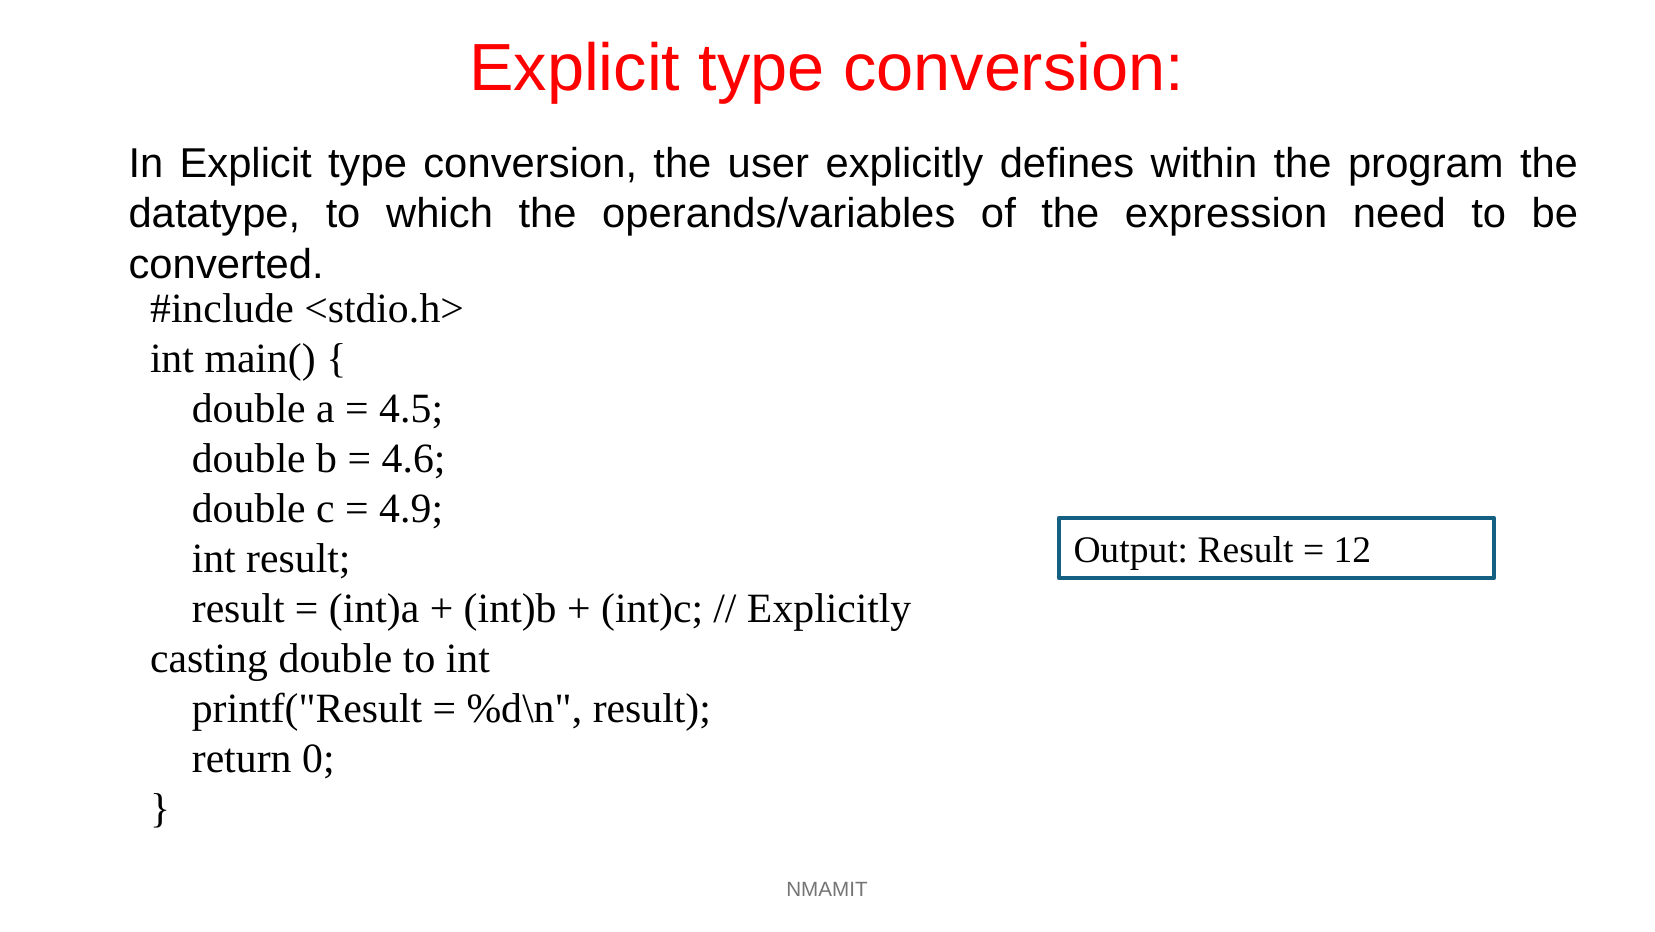

# Explicit type conversion:
In Explicit type conversion, the user explicitly defines within the program the datatype, to which the operands/variables of the expression need to be converted.
#include <stdio.h>
int main() {
    double a = 4.5;
    double b = 4.6;
    double c = 4.9;
    int result;
    result = (int)a + (int)b + (int)c; // Explicitly casting double to int
    printf("Result = %d\n", result);
    return 0;
}

Output: Result = 12
NMAMIT